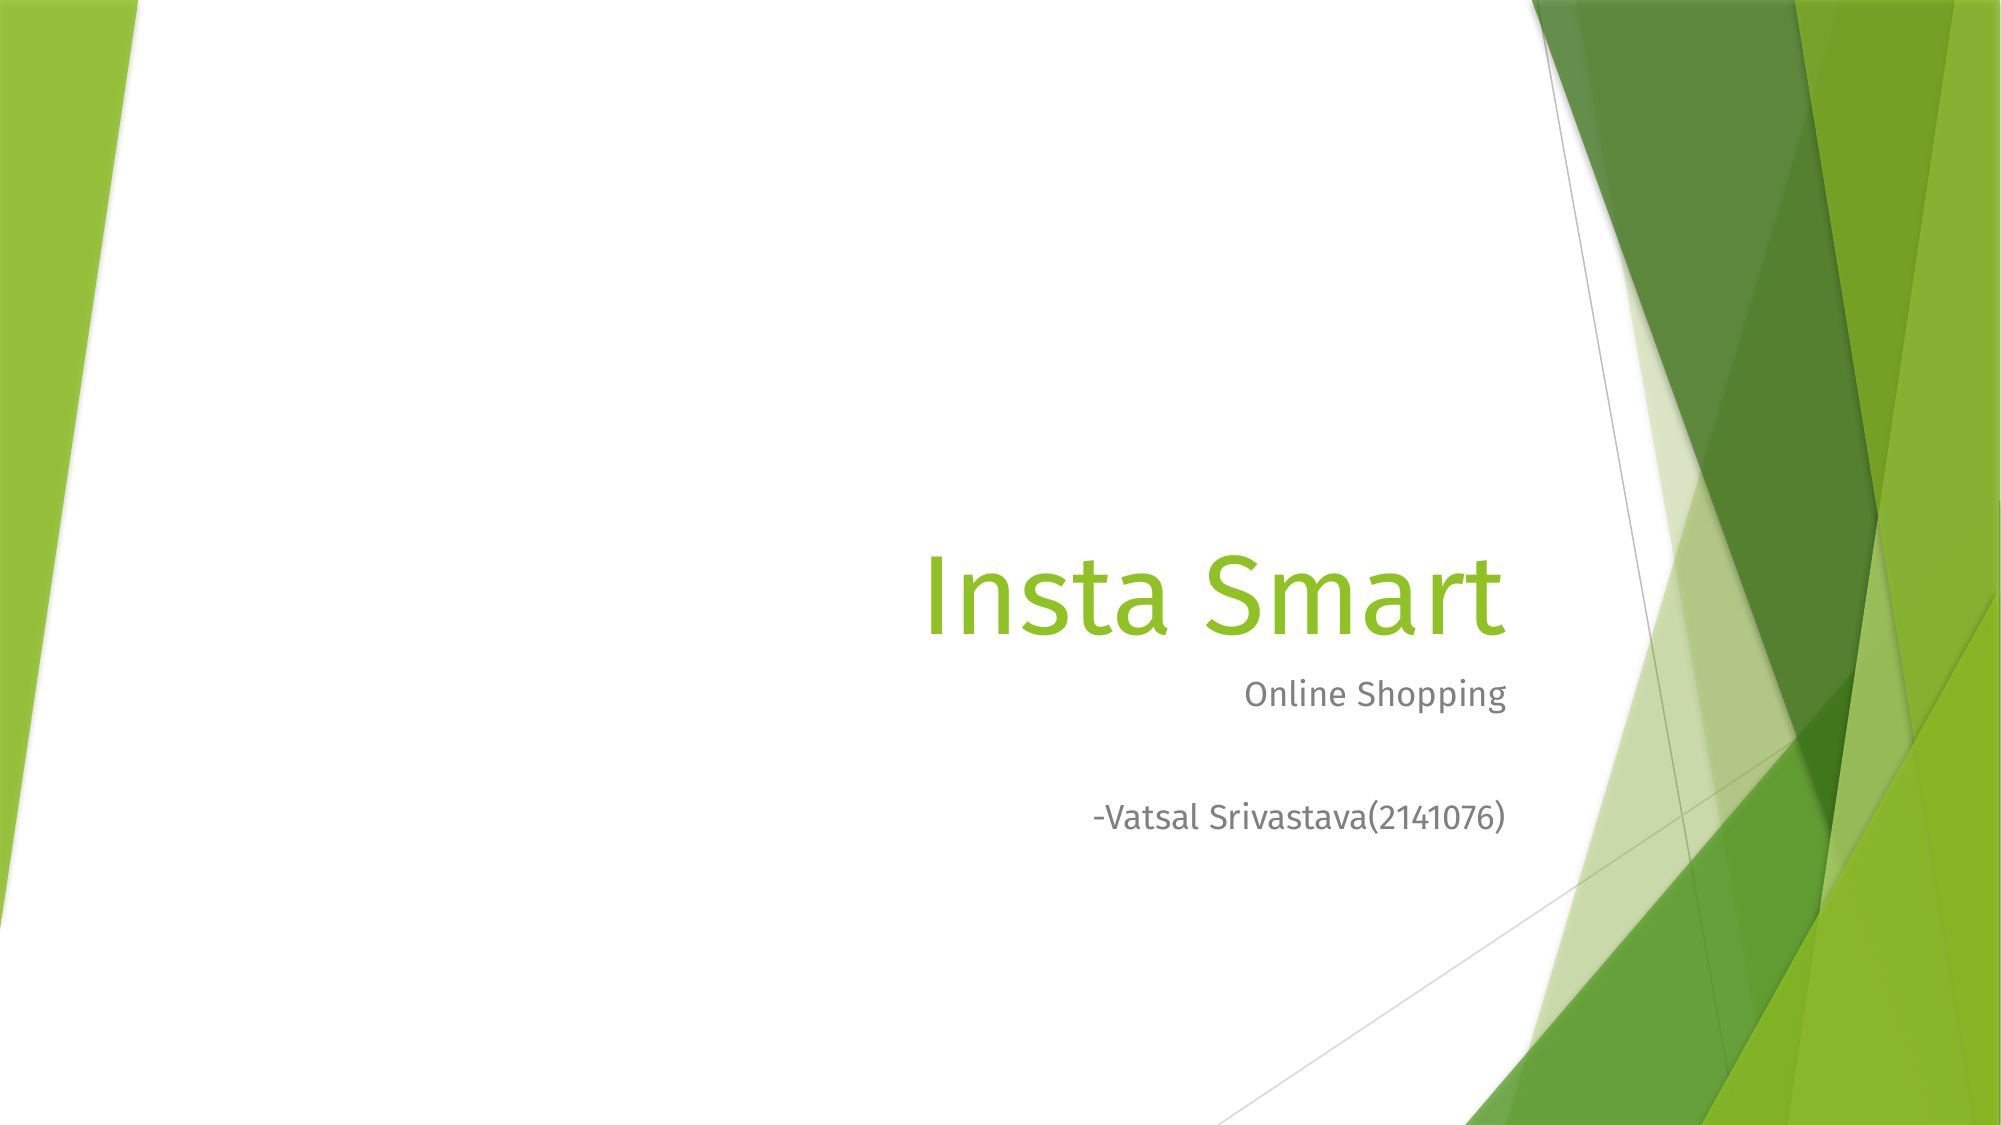

# Insta Smart
Online Shopping

-Vatsal Srivastava(2141076)